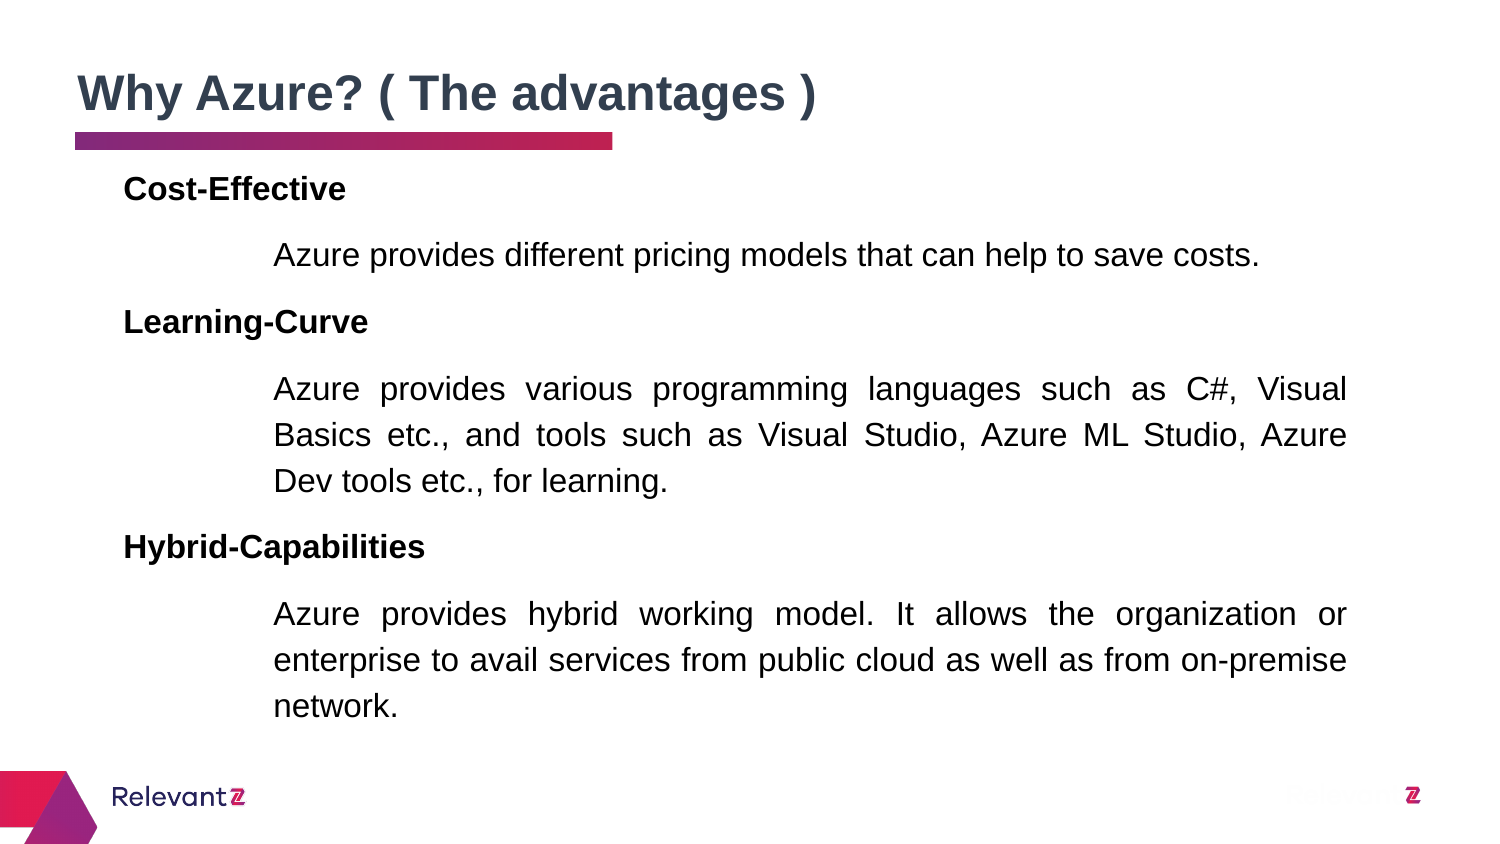

Why Azure? ( The advantages )
# Cost-Effective
Azure provides different pricing models that can help to save costs.
Learning-Curve
Azure provides various programming languages such as C#, Visual Basics etc., and tools such as Visual Studio, Azure ML Studio, Azure Dev tools etc., for learning.
Hybrid-Capabilities
Azure provides hybrid working model. It allows the organization or enterprise to avail services from public cloud as well as from on-premise network.